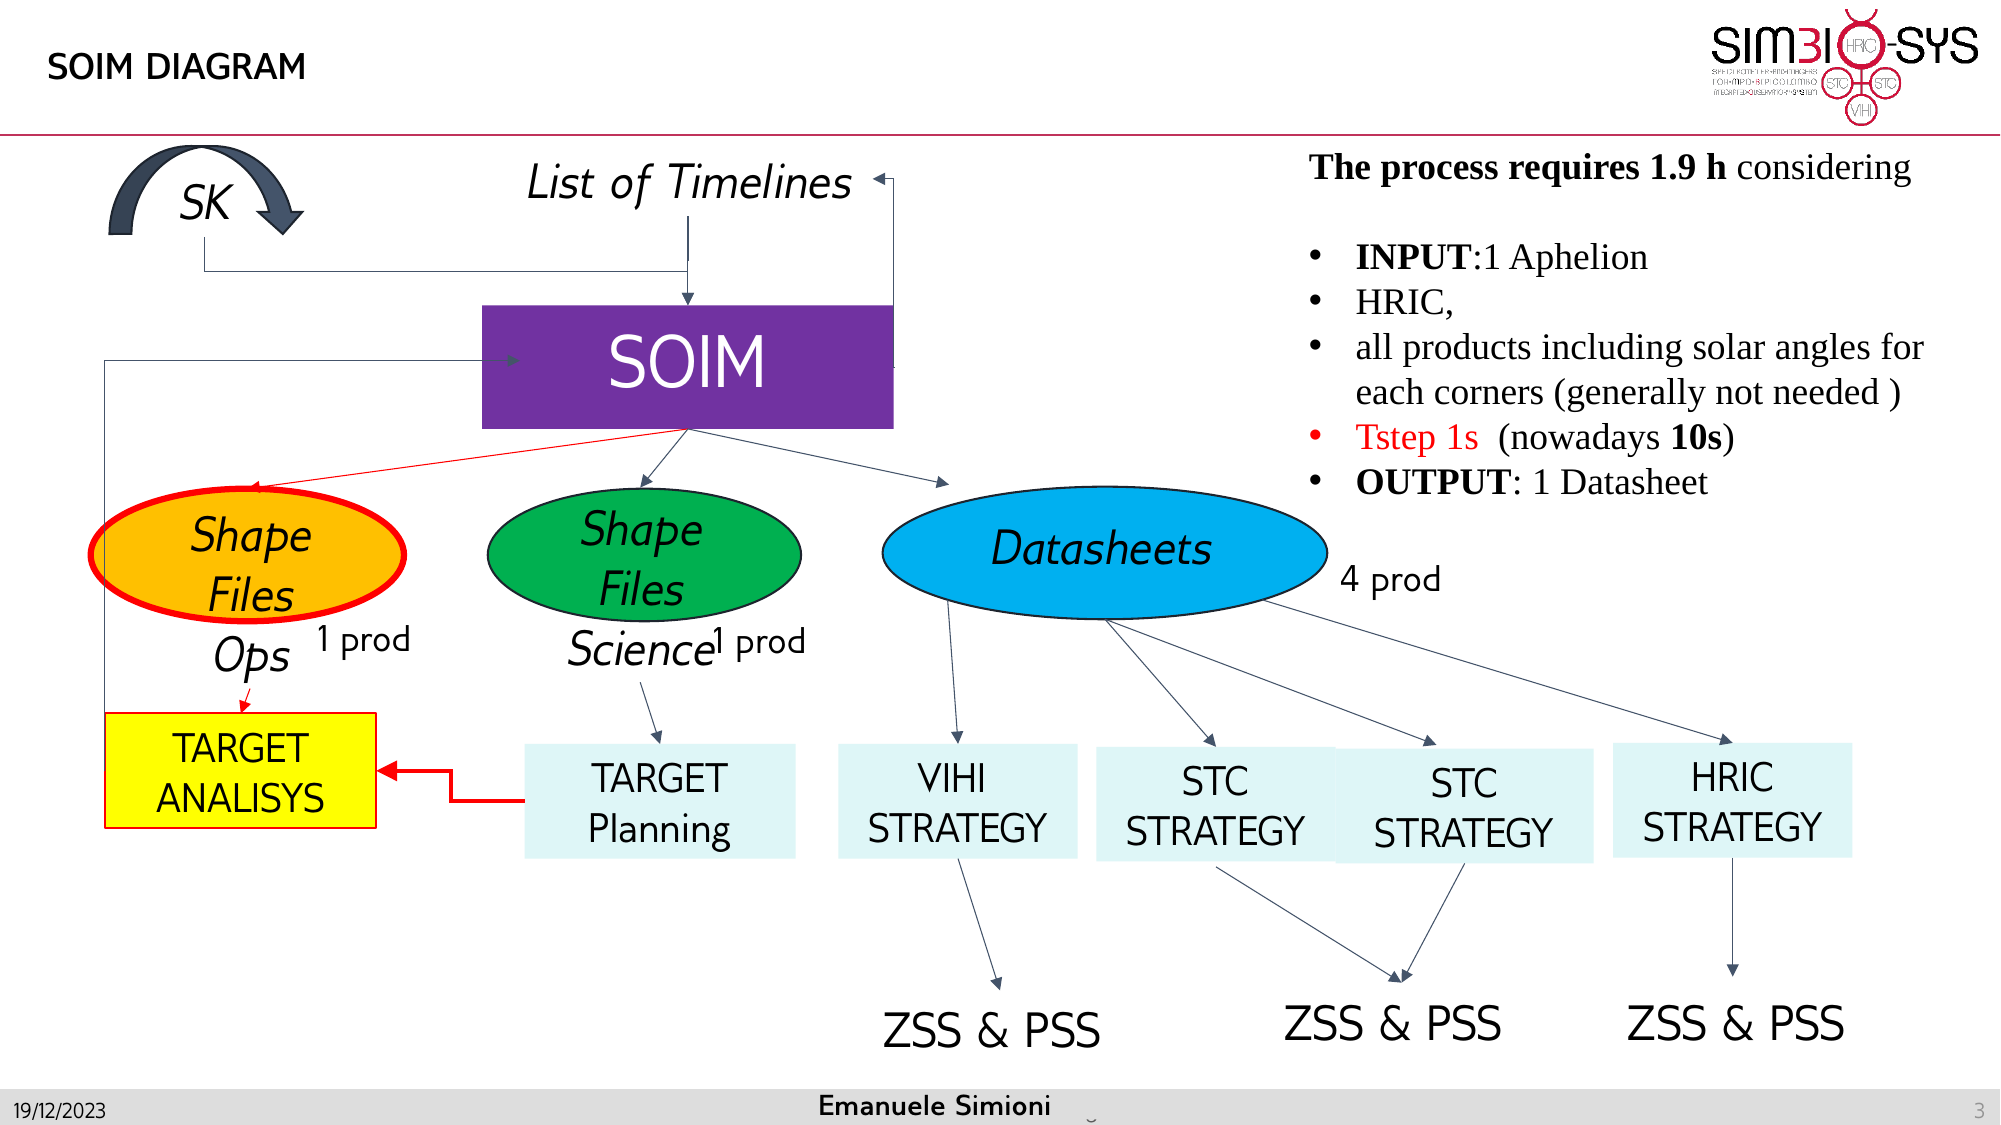

SOIM DIAGRAM
The process requires 1.9 h considering

INPUT:1 Aphelion
HRIC,
all products including solar angles for each corners (generally not needed )
Tstep 1s  (nowadays 10s)
OUTPUT: 1 Datasheet

List of Timelines

SK
SOIM

Shape Files
Science

Shape Files
Ops
Datasheets
4 prod
1 prod
1 prod
TARGET ANALISYS
HRIC
STRATEGY
VIHI
STRATEGY
TARGET Planning
STC
STRATEGY
STC
STRATEGY
ZSS & PSS
ZSS & PSS
ZSS & PSS
19/12/2023
Emanuele Simioni
3